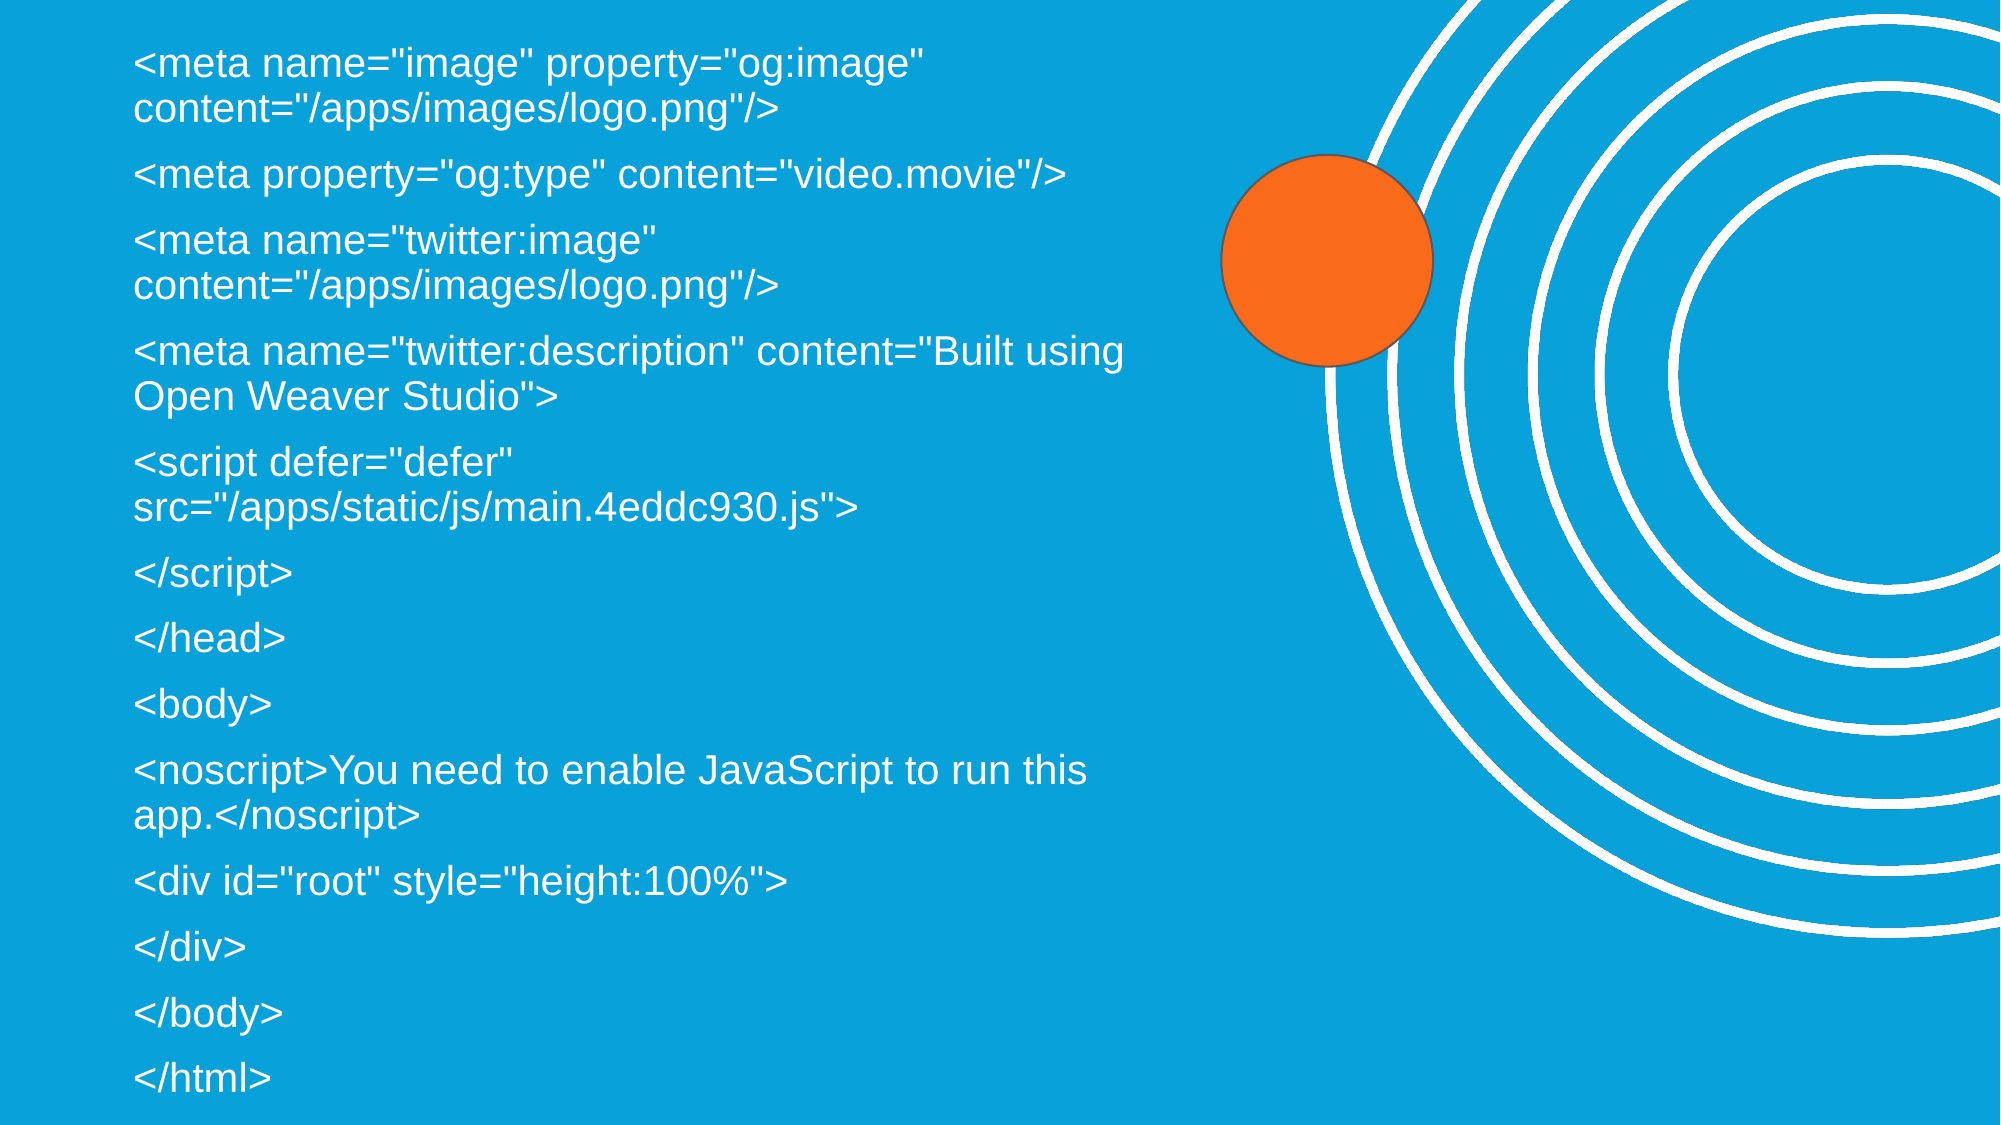

<meta name="image" property="og:image" content="/apps/images/logo.png"/>
<meta property="og:type" content="video.movie"/>
<meta name="twitter:image" content="/apps/images/logo.png"/>
<meta name="twitter:description" content="Built using Open Weaver Studio">
<script defer="defer" src="/apps/static/js/main.4eddc930.js">
</script>
</head>
<body>
<noscript>You need to enable JavaScript to run this app.</noscript>
<div id="root" style="height:100%">
</div>
</body>
</html>